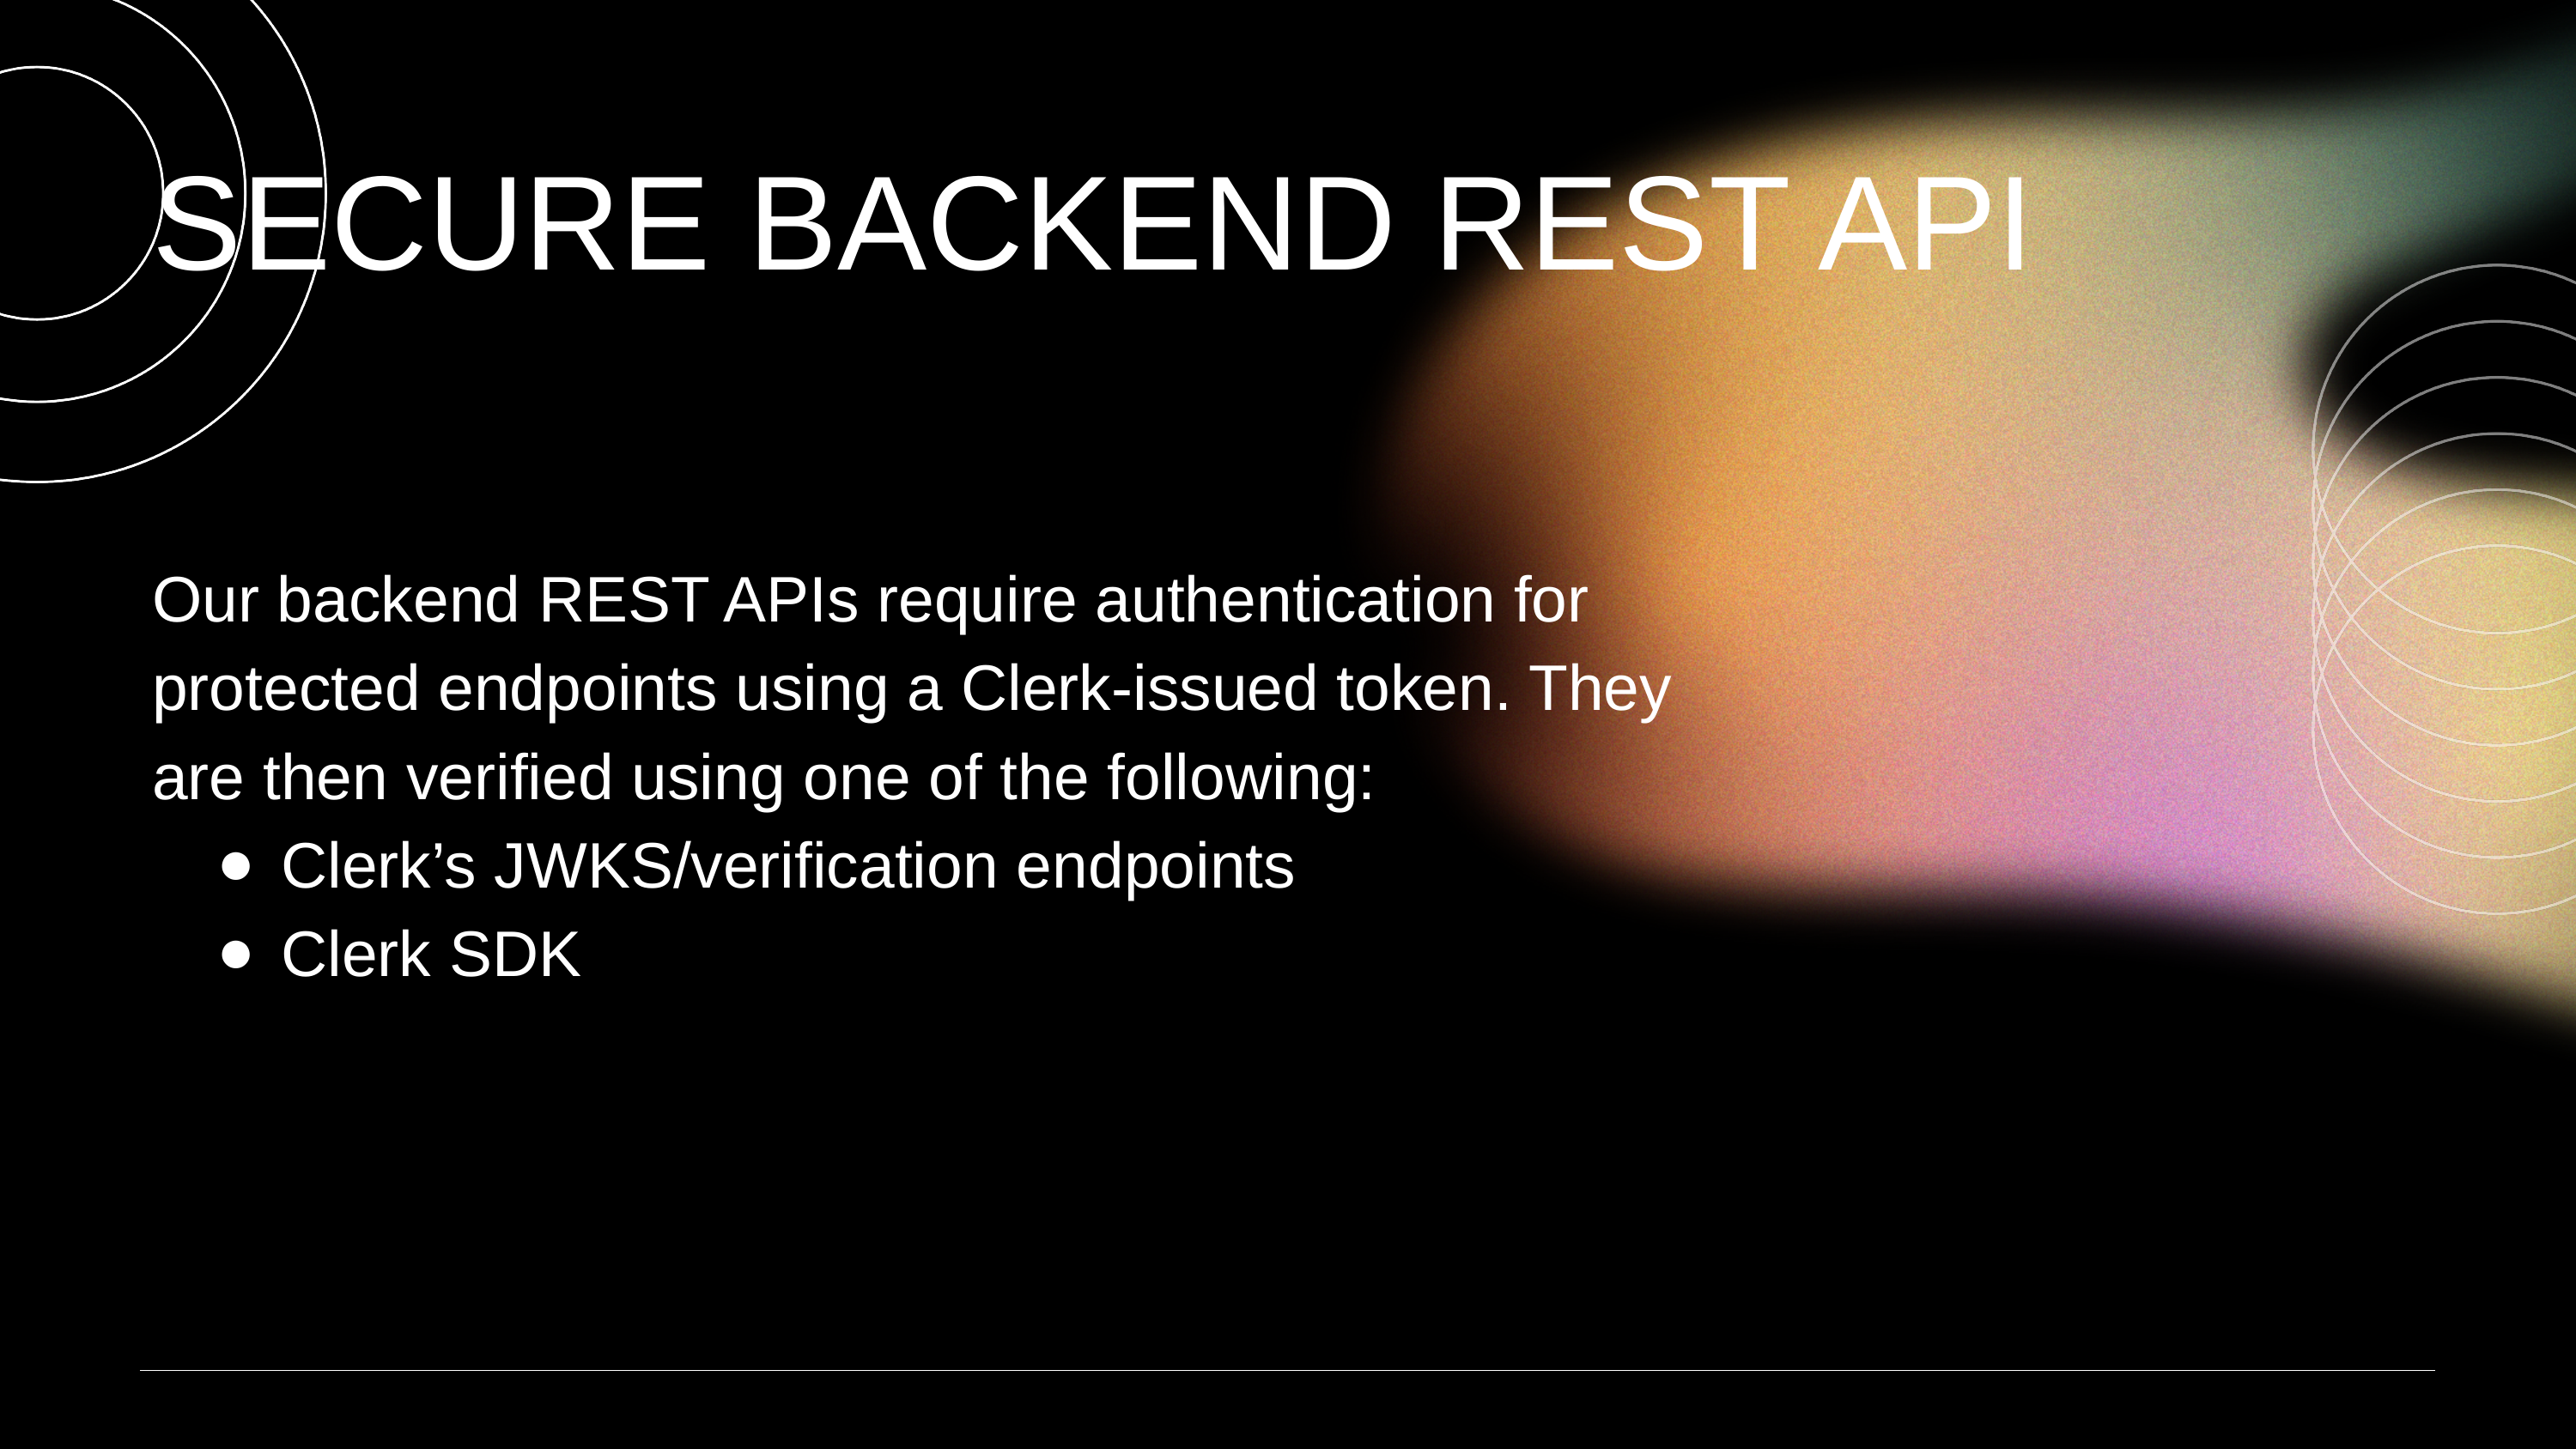

SECURE BACKEND REST API

Our backend REST APIs require authentication for protected endpoints using a Clerk-issued token. They are then verified using one of the following:
Clerk’s JWKS/verification endpoints
Clerk SDK